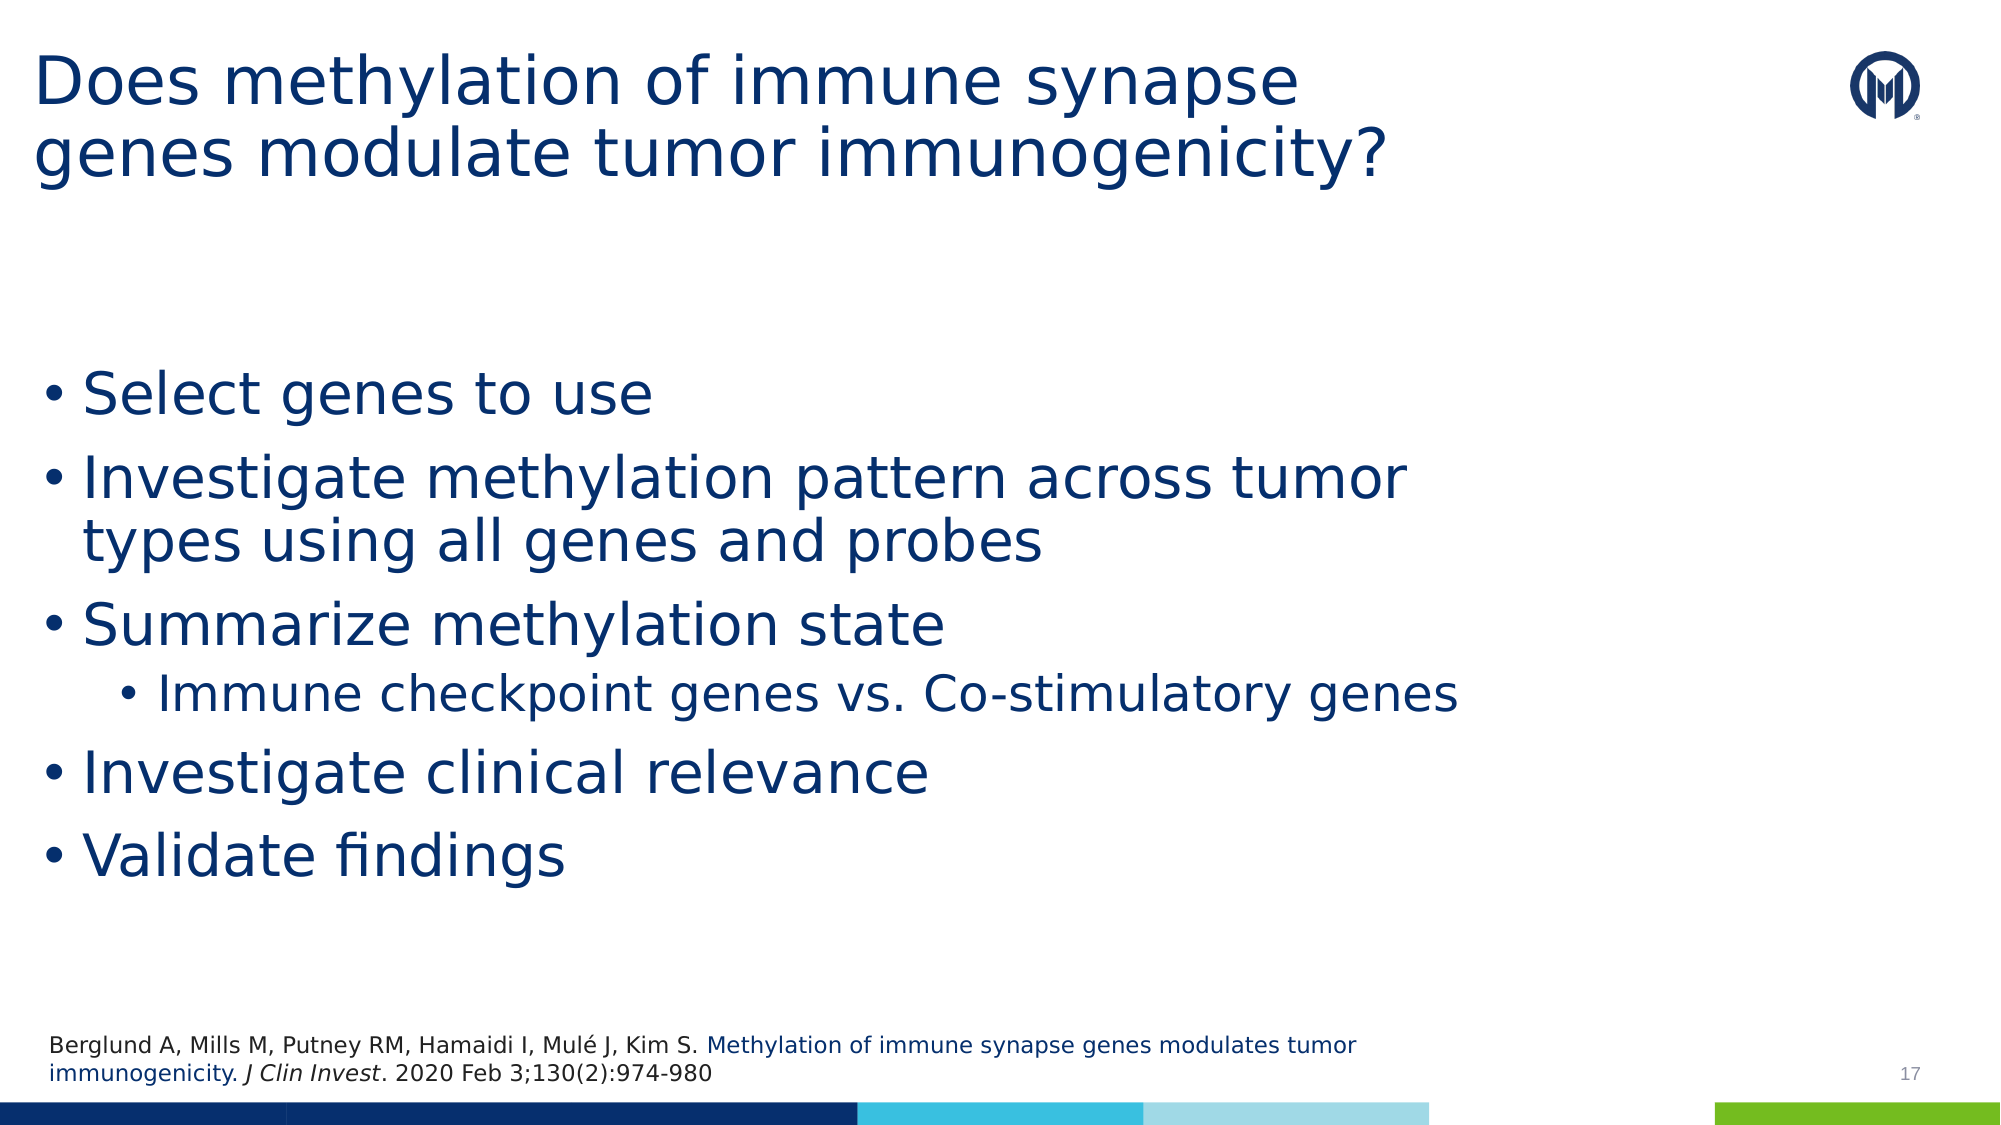

Does methylation of immune synapse genes modulate tumor immunogenicity?
Select genes to use
Investigate methylation pattern across tumor types using all genes and probes
Summarize methylation state
Immune checkpoint genes vs. Co-stimulatory genes
Investigate clinical relevance
Validate findings
Berglund A, Mills M, Putney RM, Hamaidi I, Mulé J, Kim S. Methylation of immune synapse genes modulates tumor immunogenicity. J Clin Invest. 2020 Feb 3;130(2):974-980
17